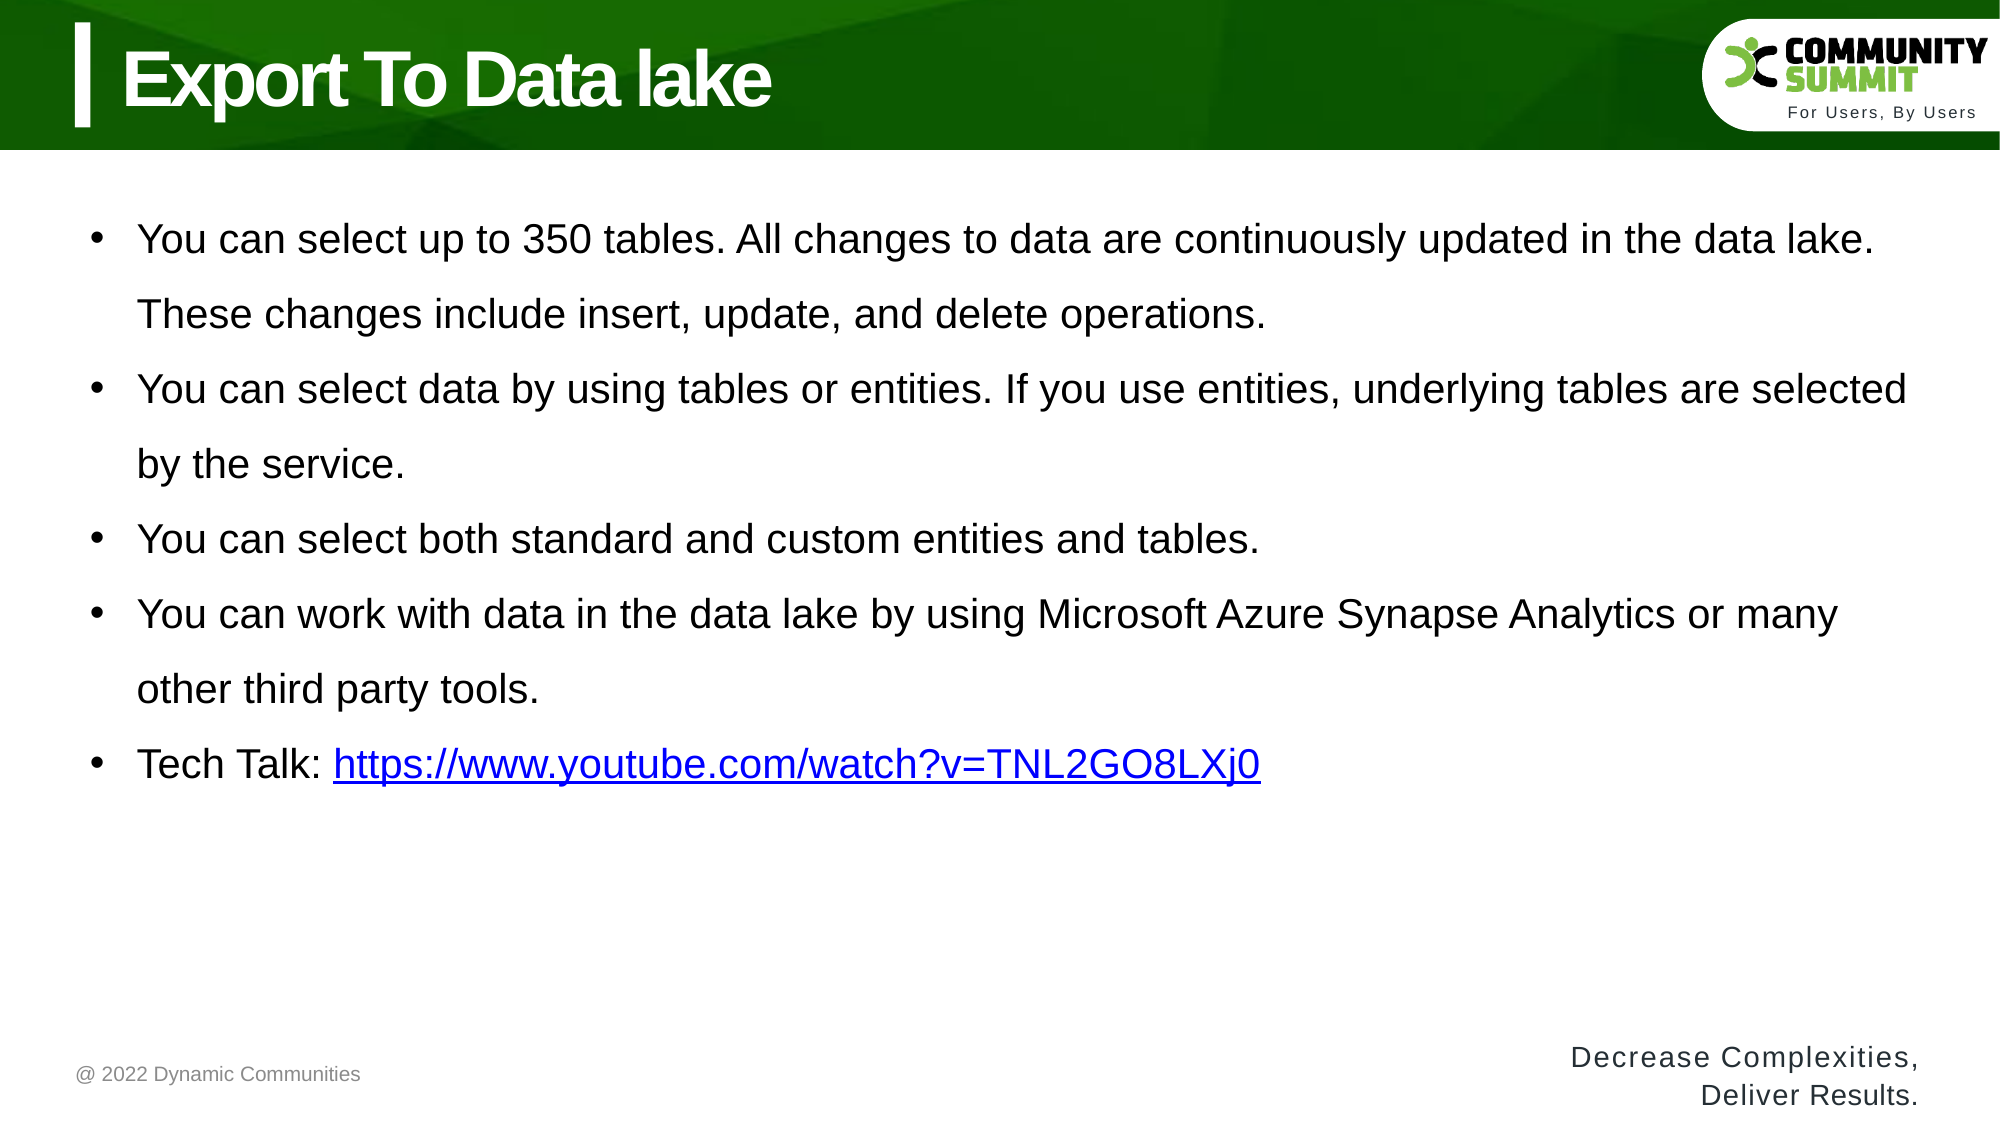

Export To Data lake
You can select up to 350 tables. All changes to data are continuously updated in the data lake. These changes include insert, update, and delete operations.
You can select data by using tables or entities. If you use entities, underlying tables are selected by the service.
You can select both standard and custom entities and tables.
You can work with data in the data lake by using Microsoft Azure Synapse Analytics or many other third party tools.
Tech Talk: https://www.youtube.com/watch?v=TNL2GO8LXj0